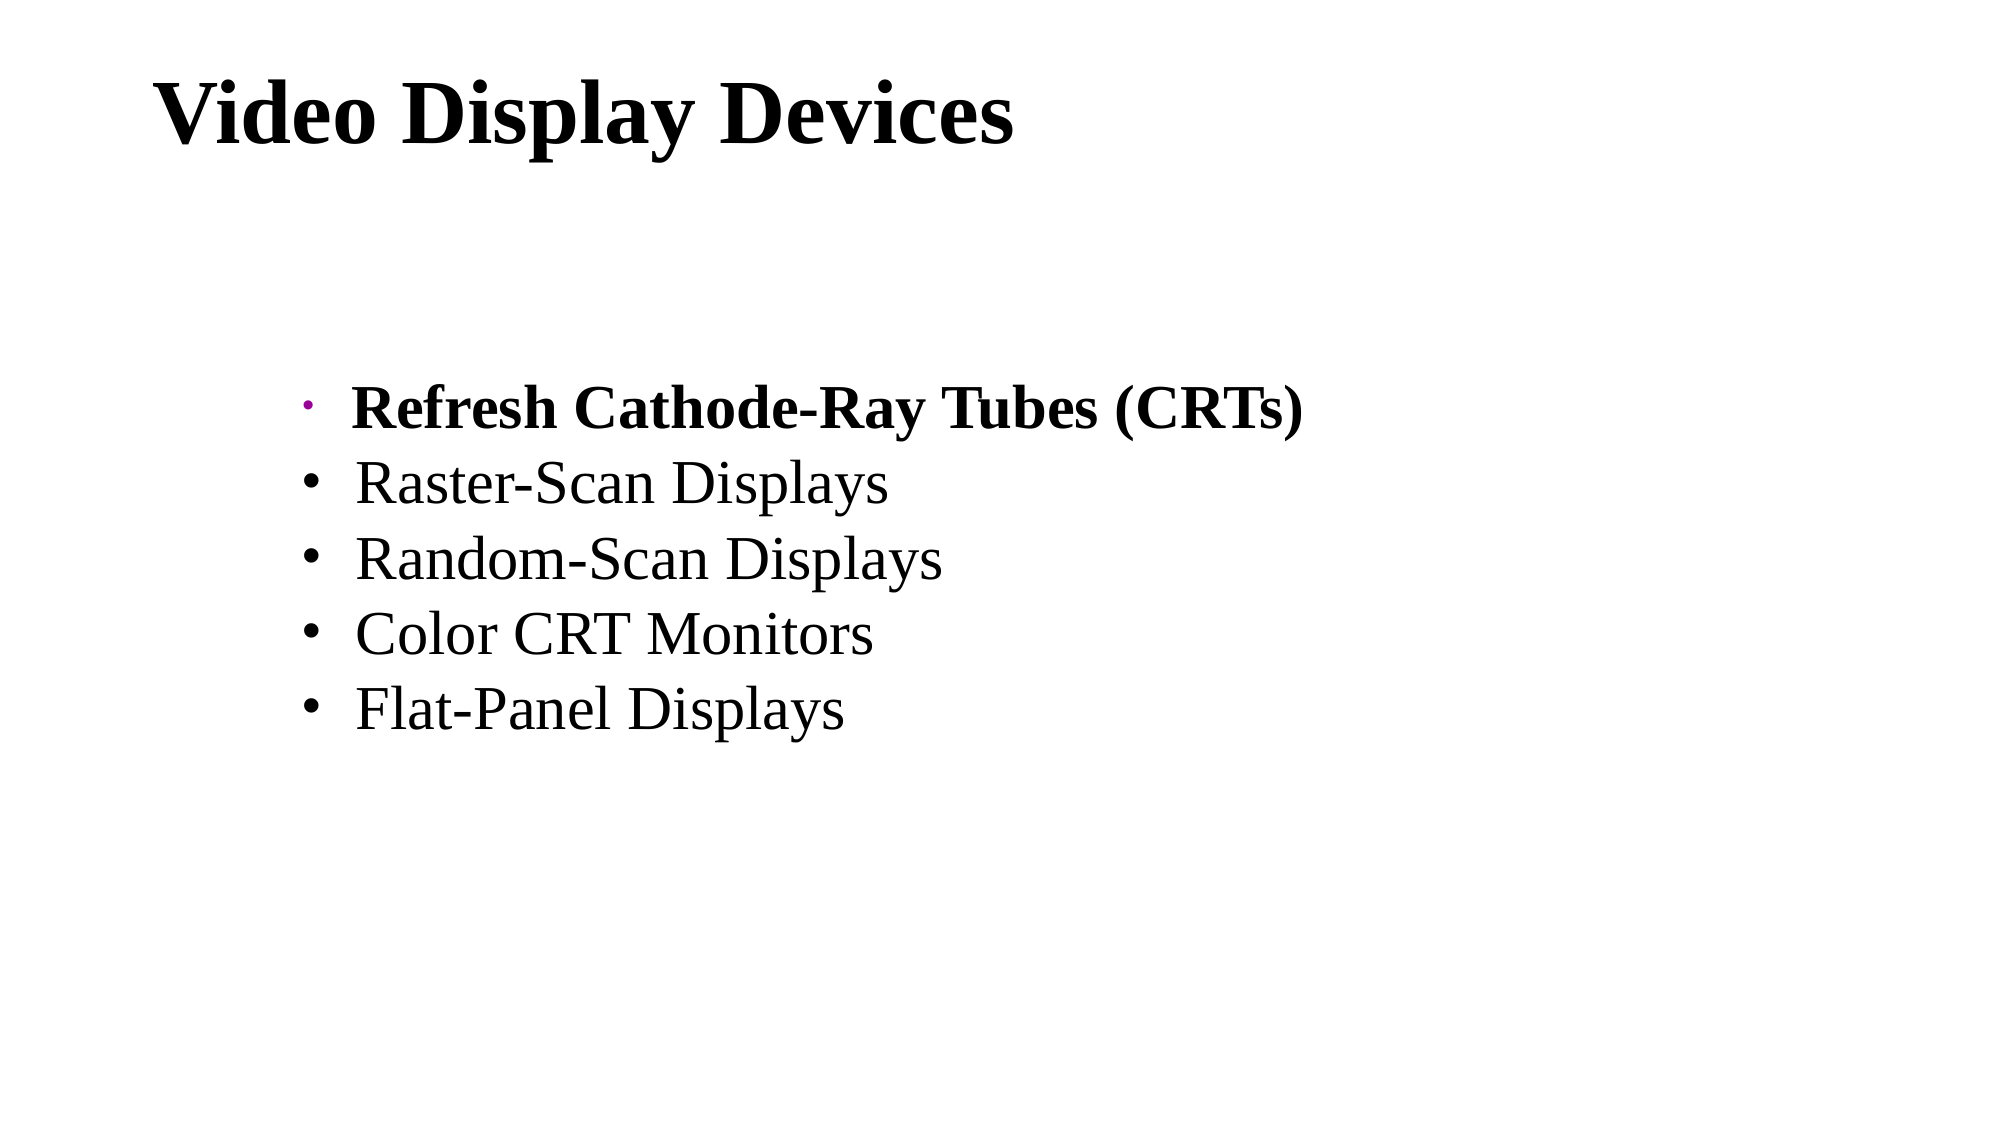

# Video Display Devices

 Refresh Cathode-Ray Tubes (CRTs)
 Raster-Scan Displays
 Random-Scan Displays
 Color CRT Monitors
 Flat-Panel Displays